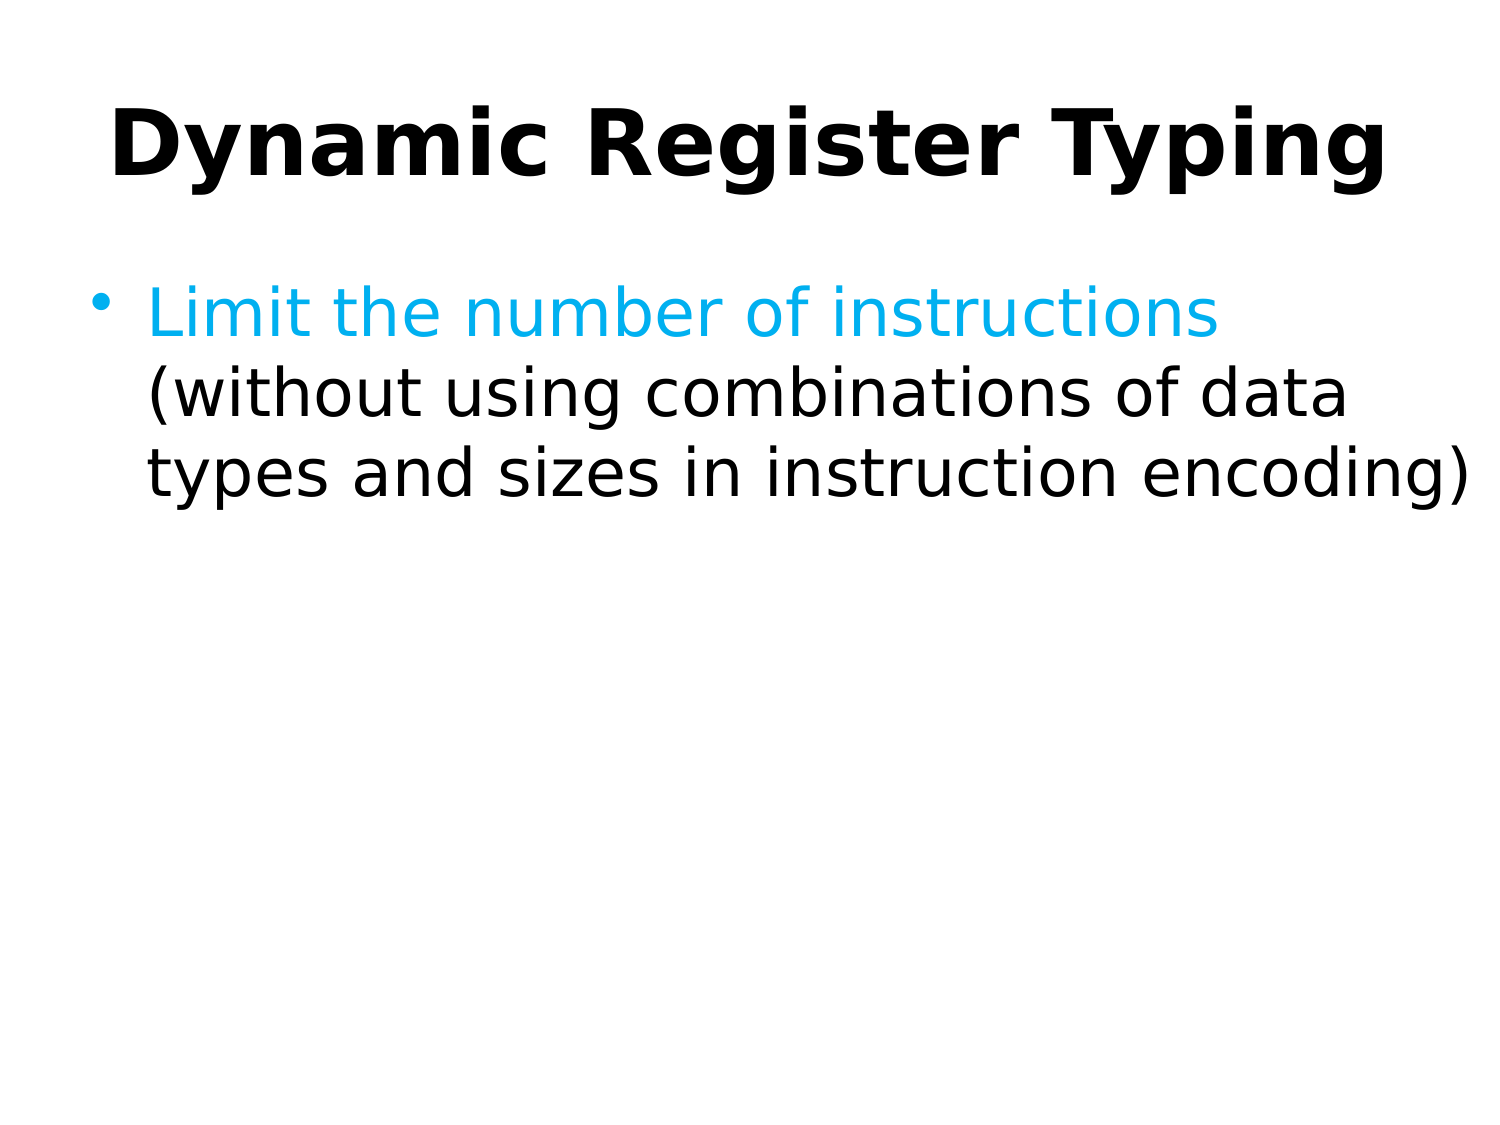

# Dynamic Register Typing
Limit the number of instructions (without using combinations of data types and sizes in instruction encoding)